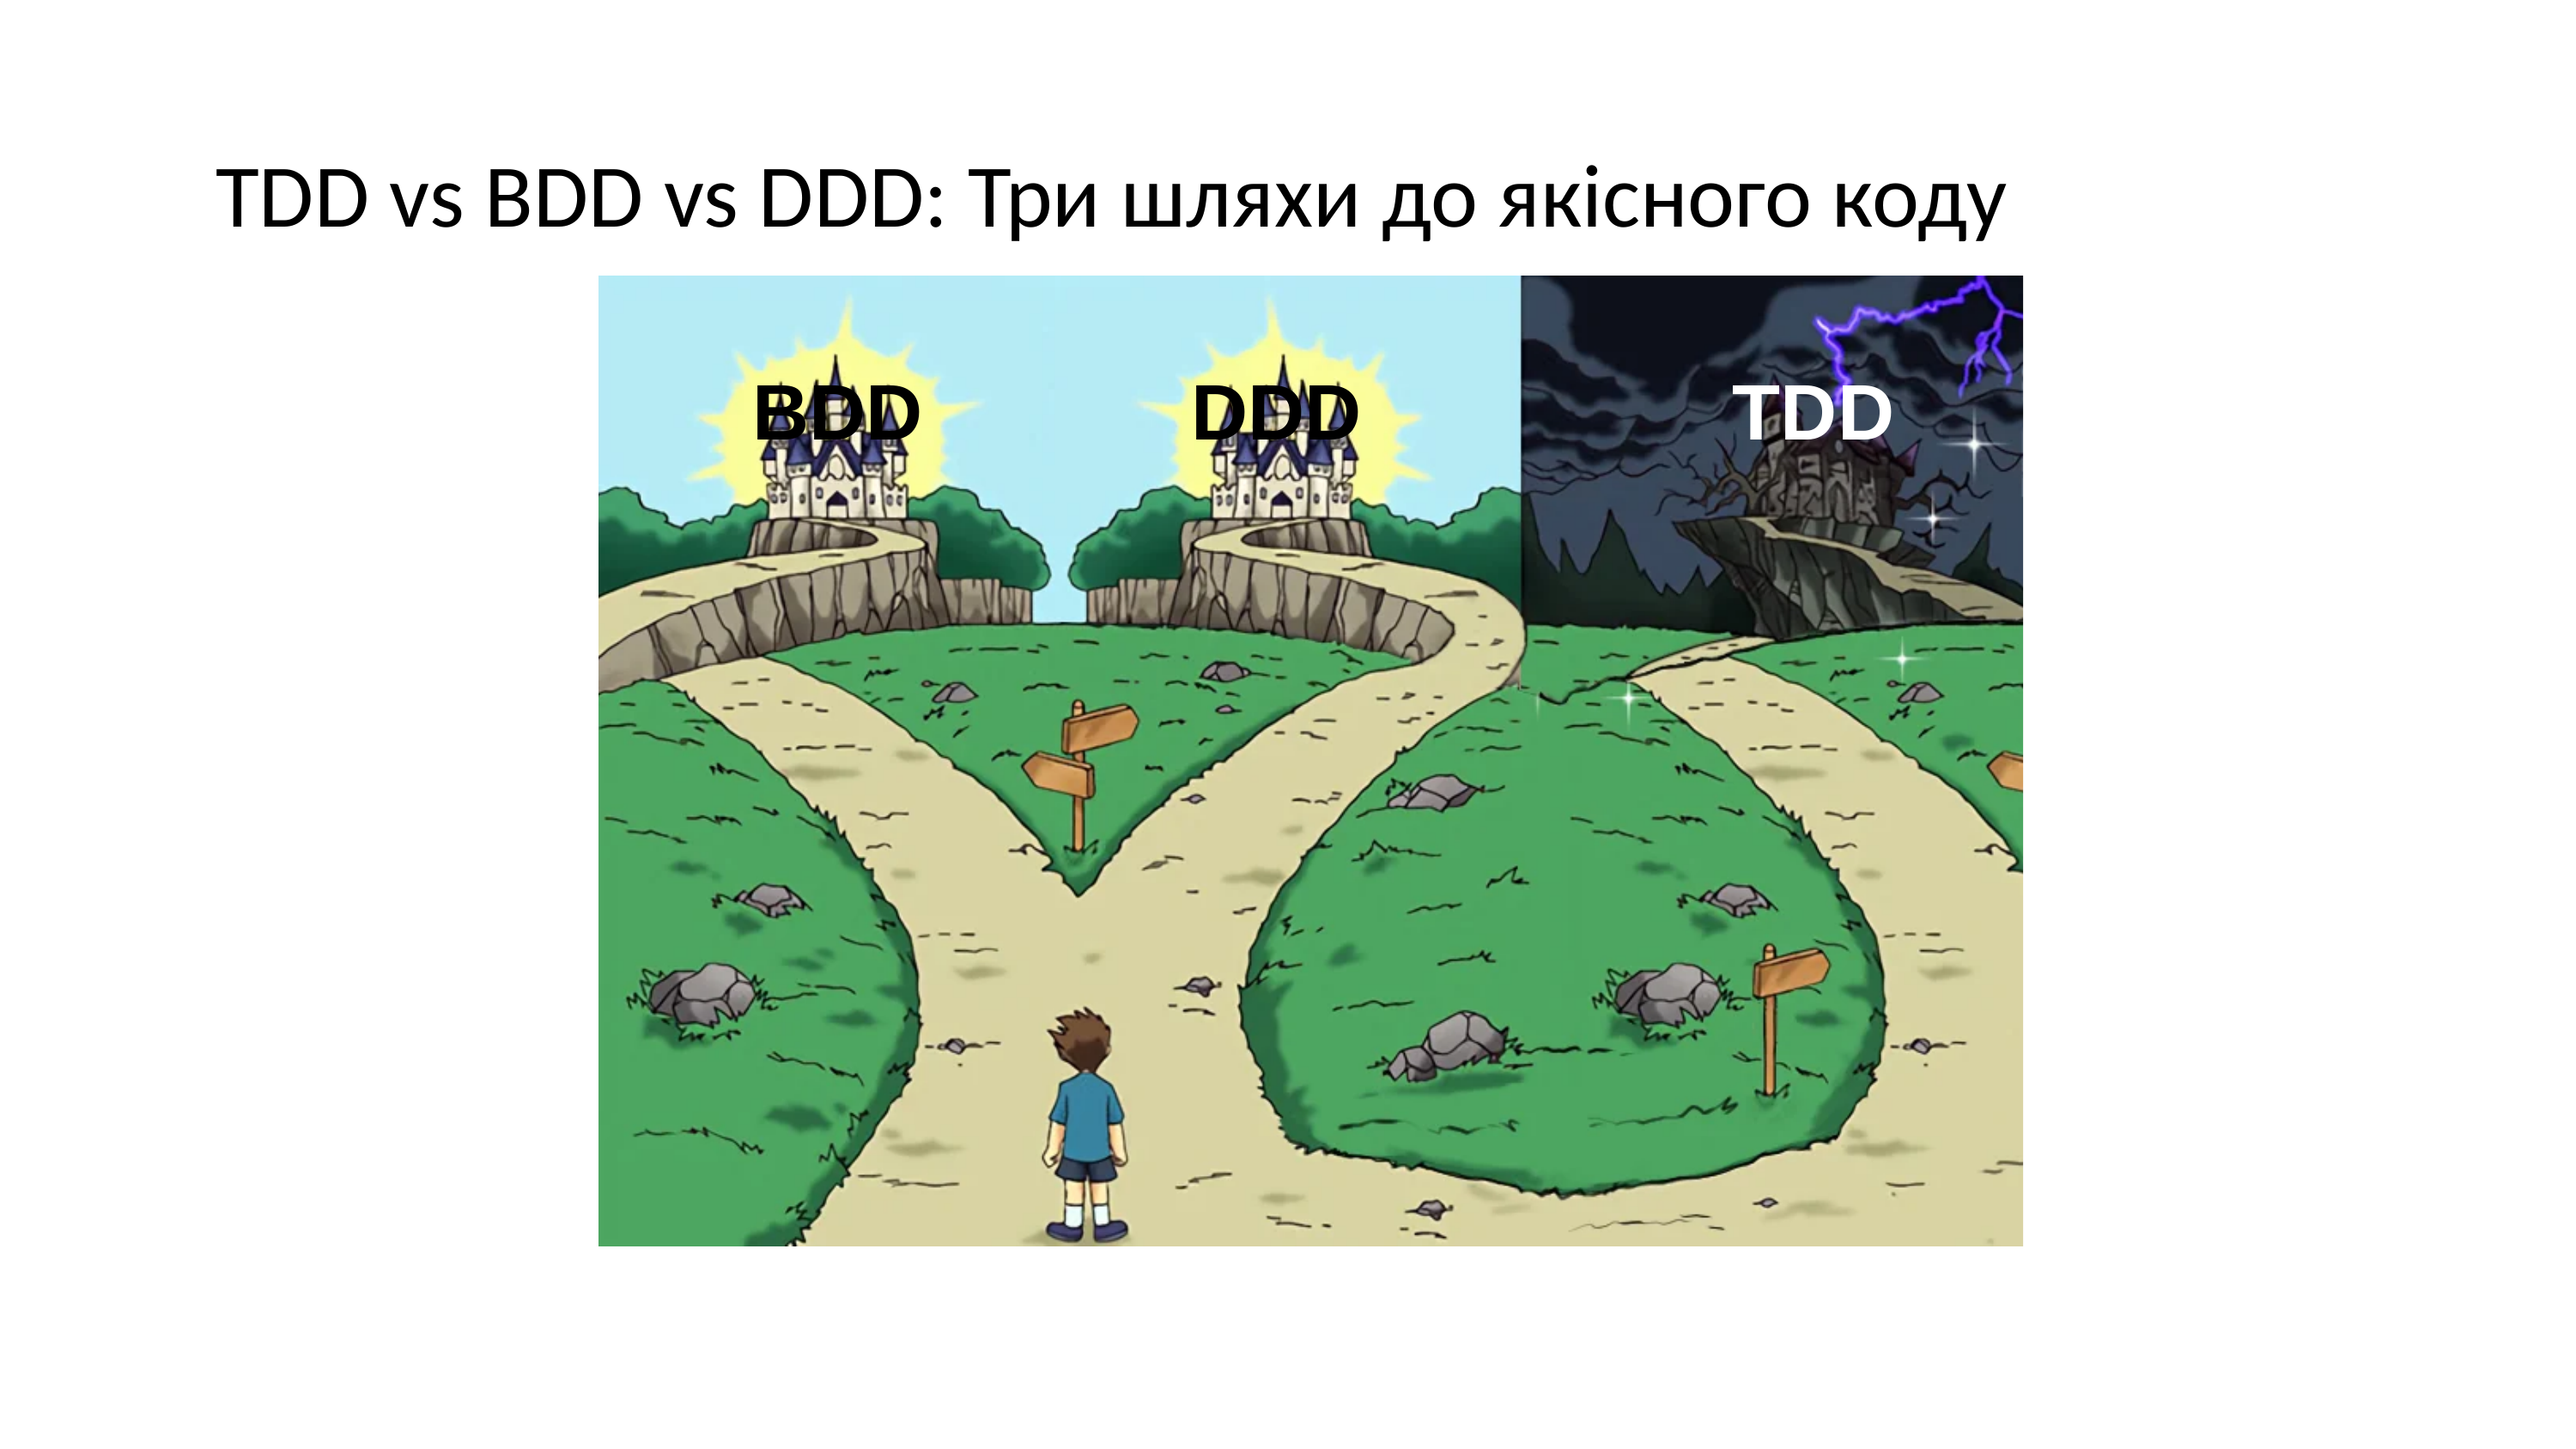

TDD vs BDD vs DDD: Три шляхи до якісного коду

BDD
DDD
TDD